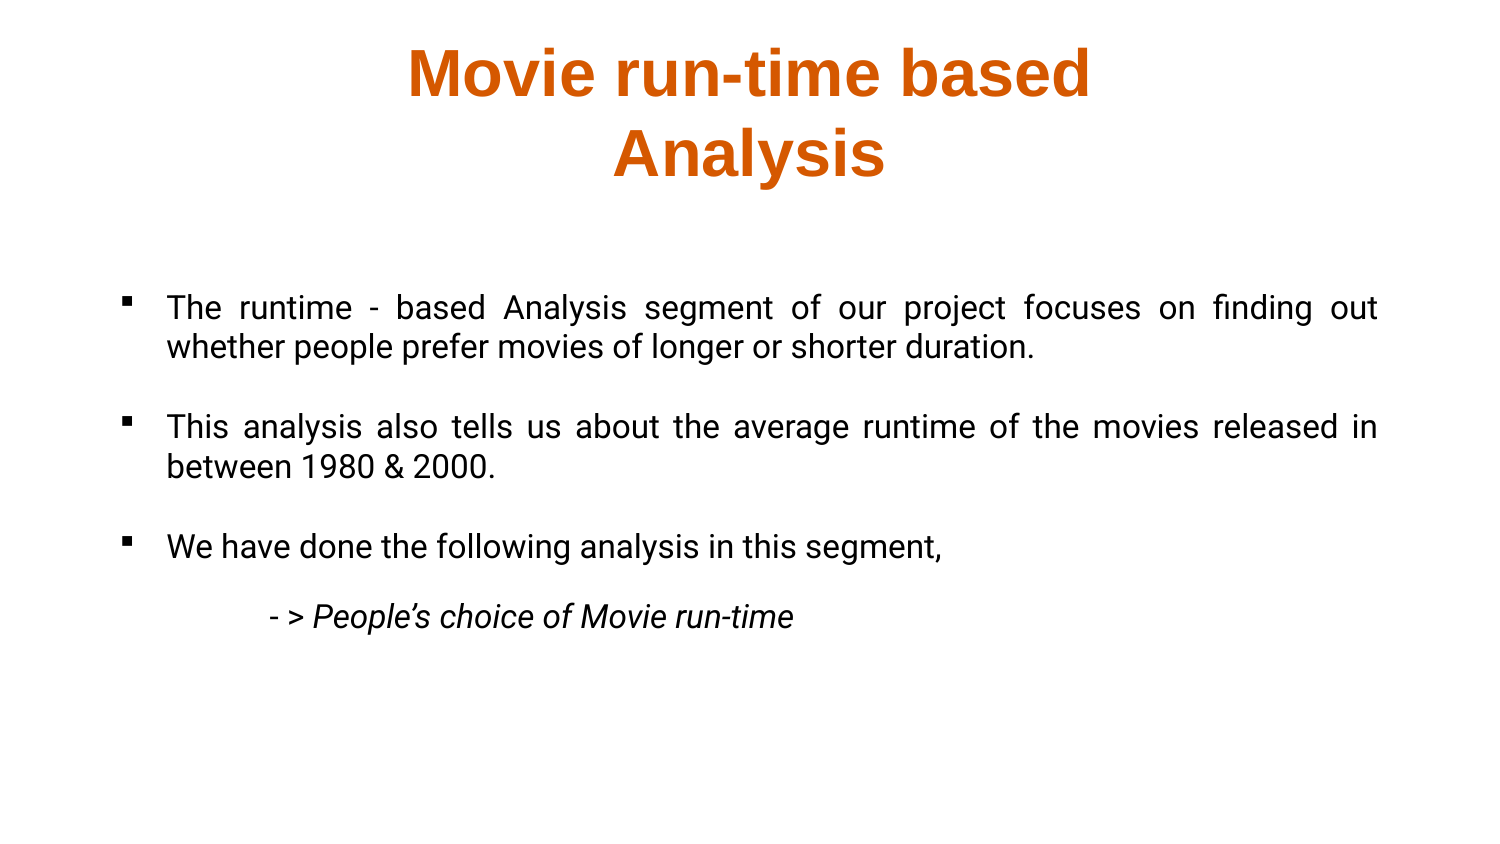

# Movie run-time based Analysis
The runtime - based Analysis segment of our project focuses on finding out whether people prefer movies of longer or shorter duration.

This analysis also tells us about the average runtime of the movies released in between 1980 & 2000.

We have done the following analysis in this segment,

	- > People’s choice of Movie run-time